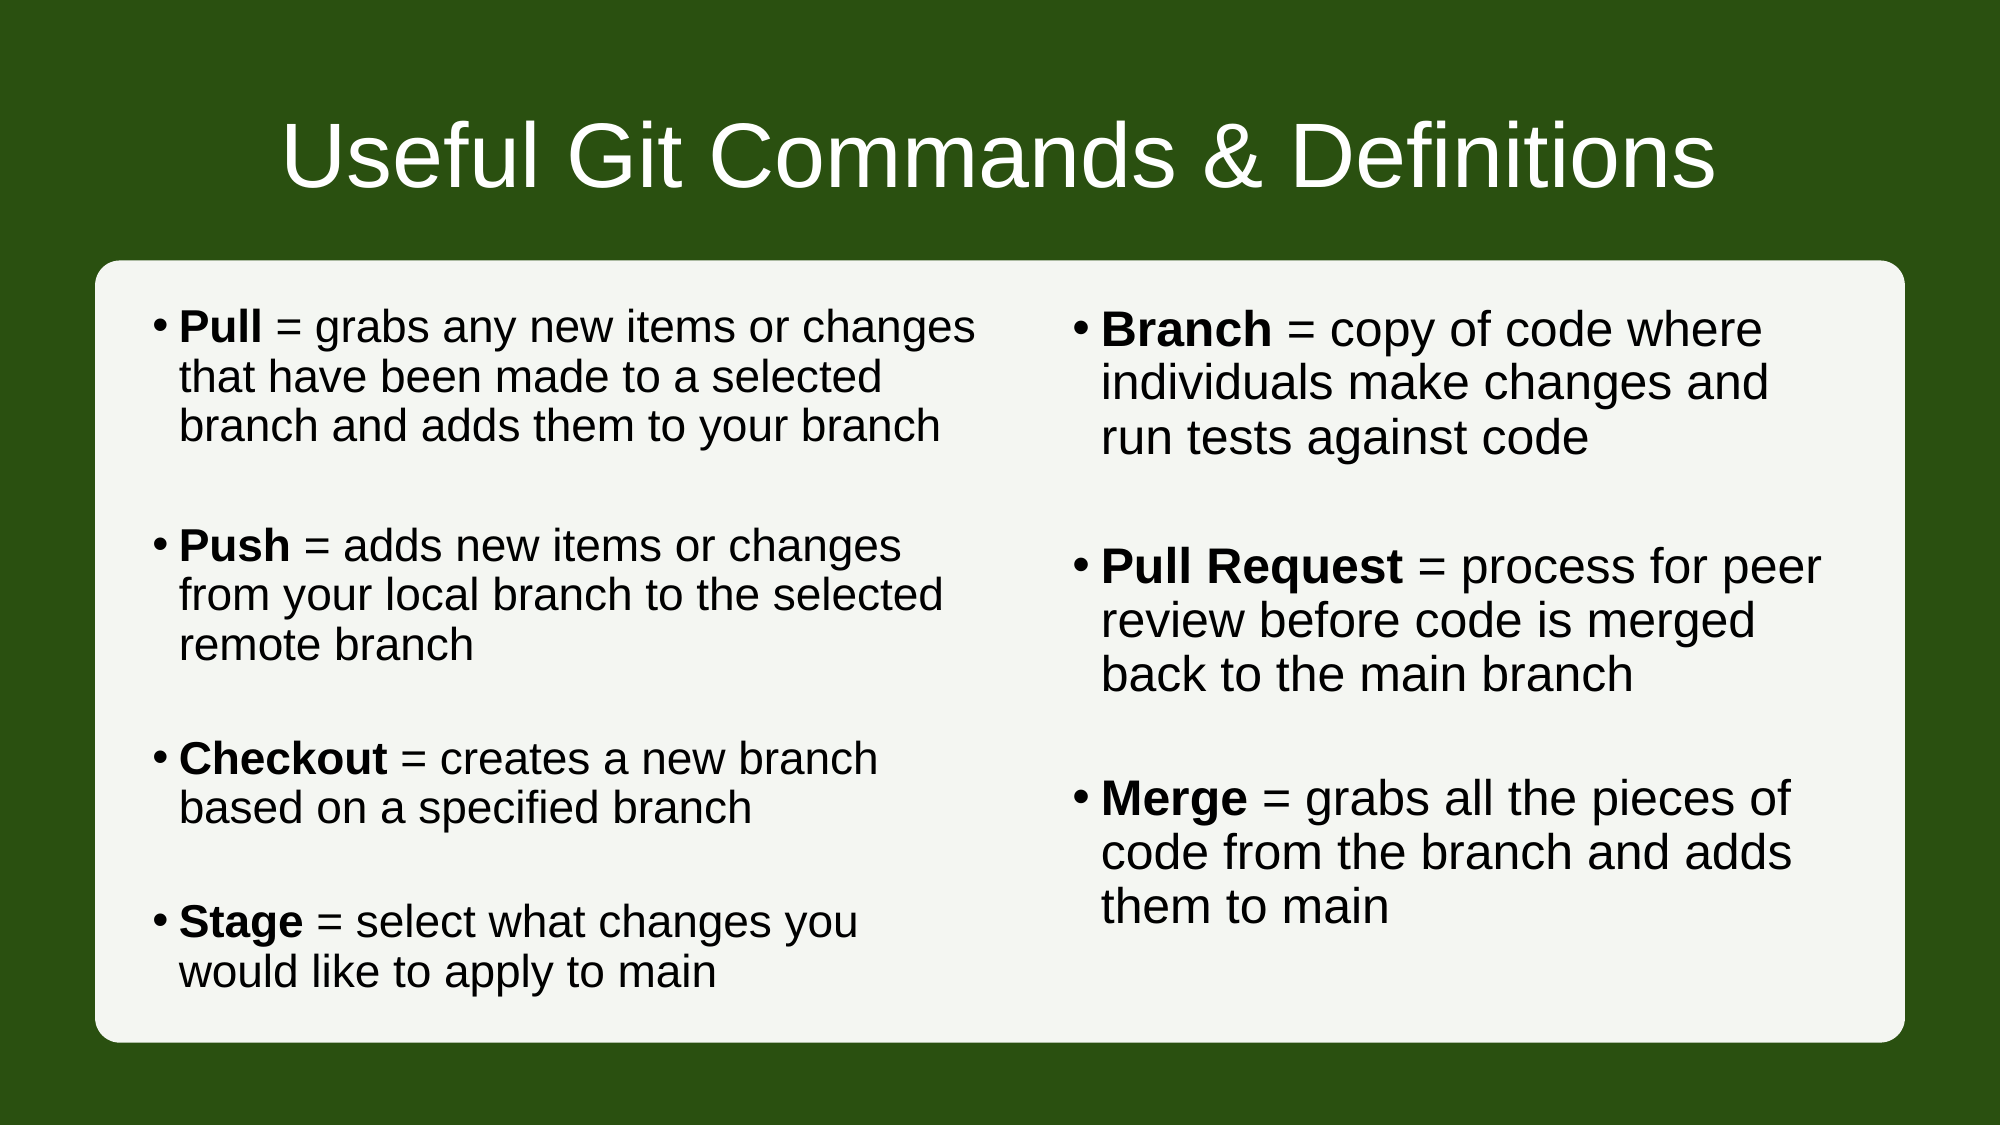

# Useful Git Commands & Definitions

Branch = copy of code where individuals make changes and run tests against code
Pull Request = process for peer review before code is merged back to the main branch
Merge = grabs all the pieces of code from the branch and adds them to main
Pull = grabs any new items or changes that have been made to a selected branch and adds them to your branch
Push = adds new items or changes from your local branch to the selected remote branch
Checkout = creates a new branch based on a specified branch
Stage = select what changes you would like to apply to main